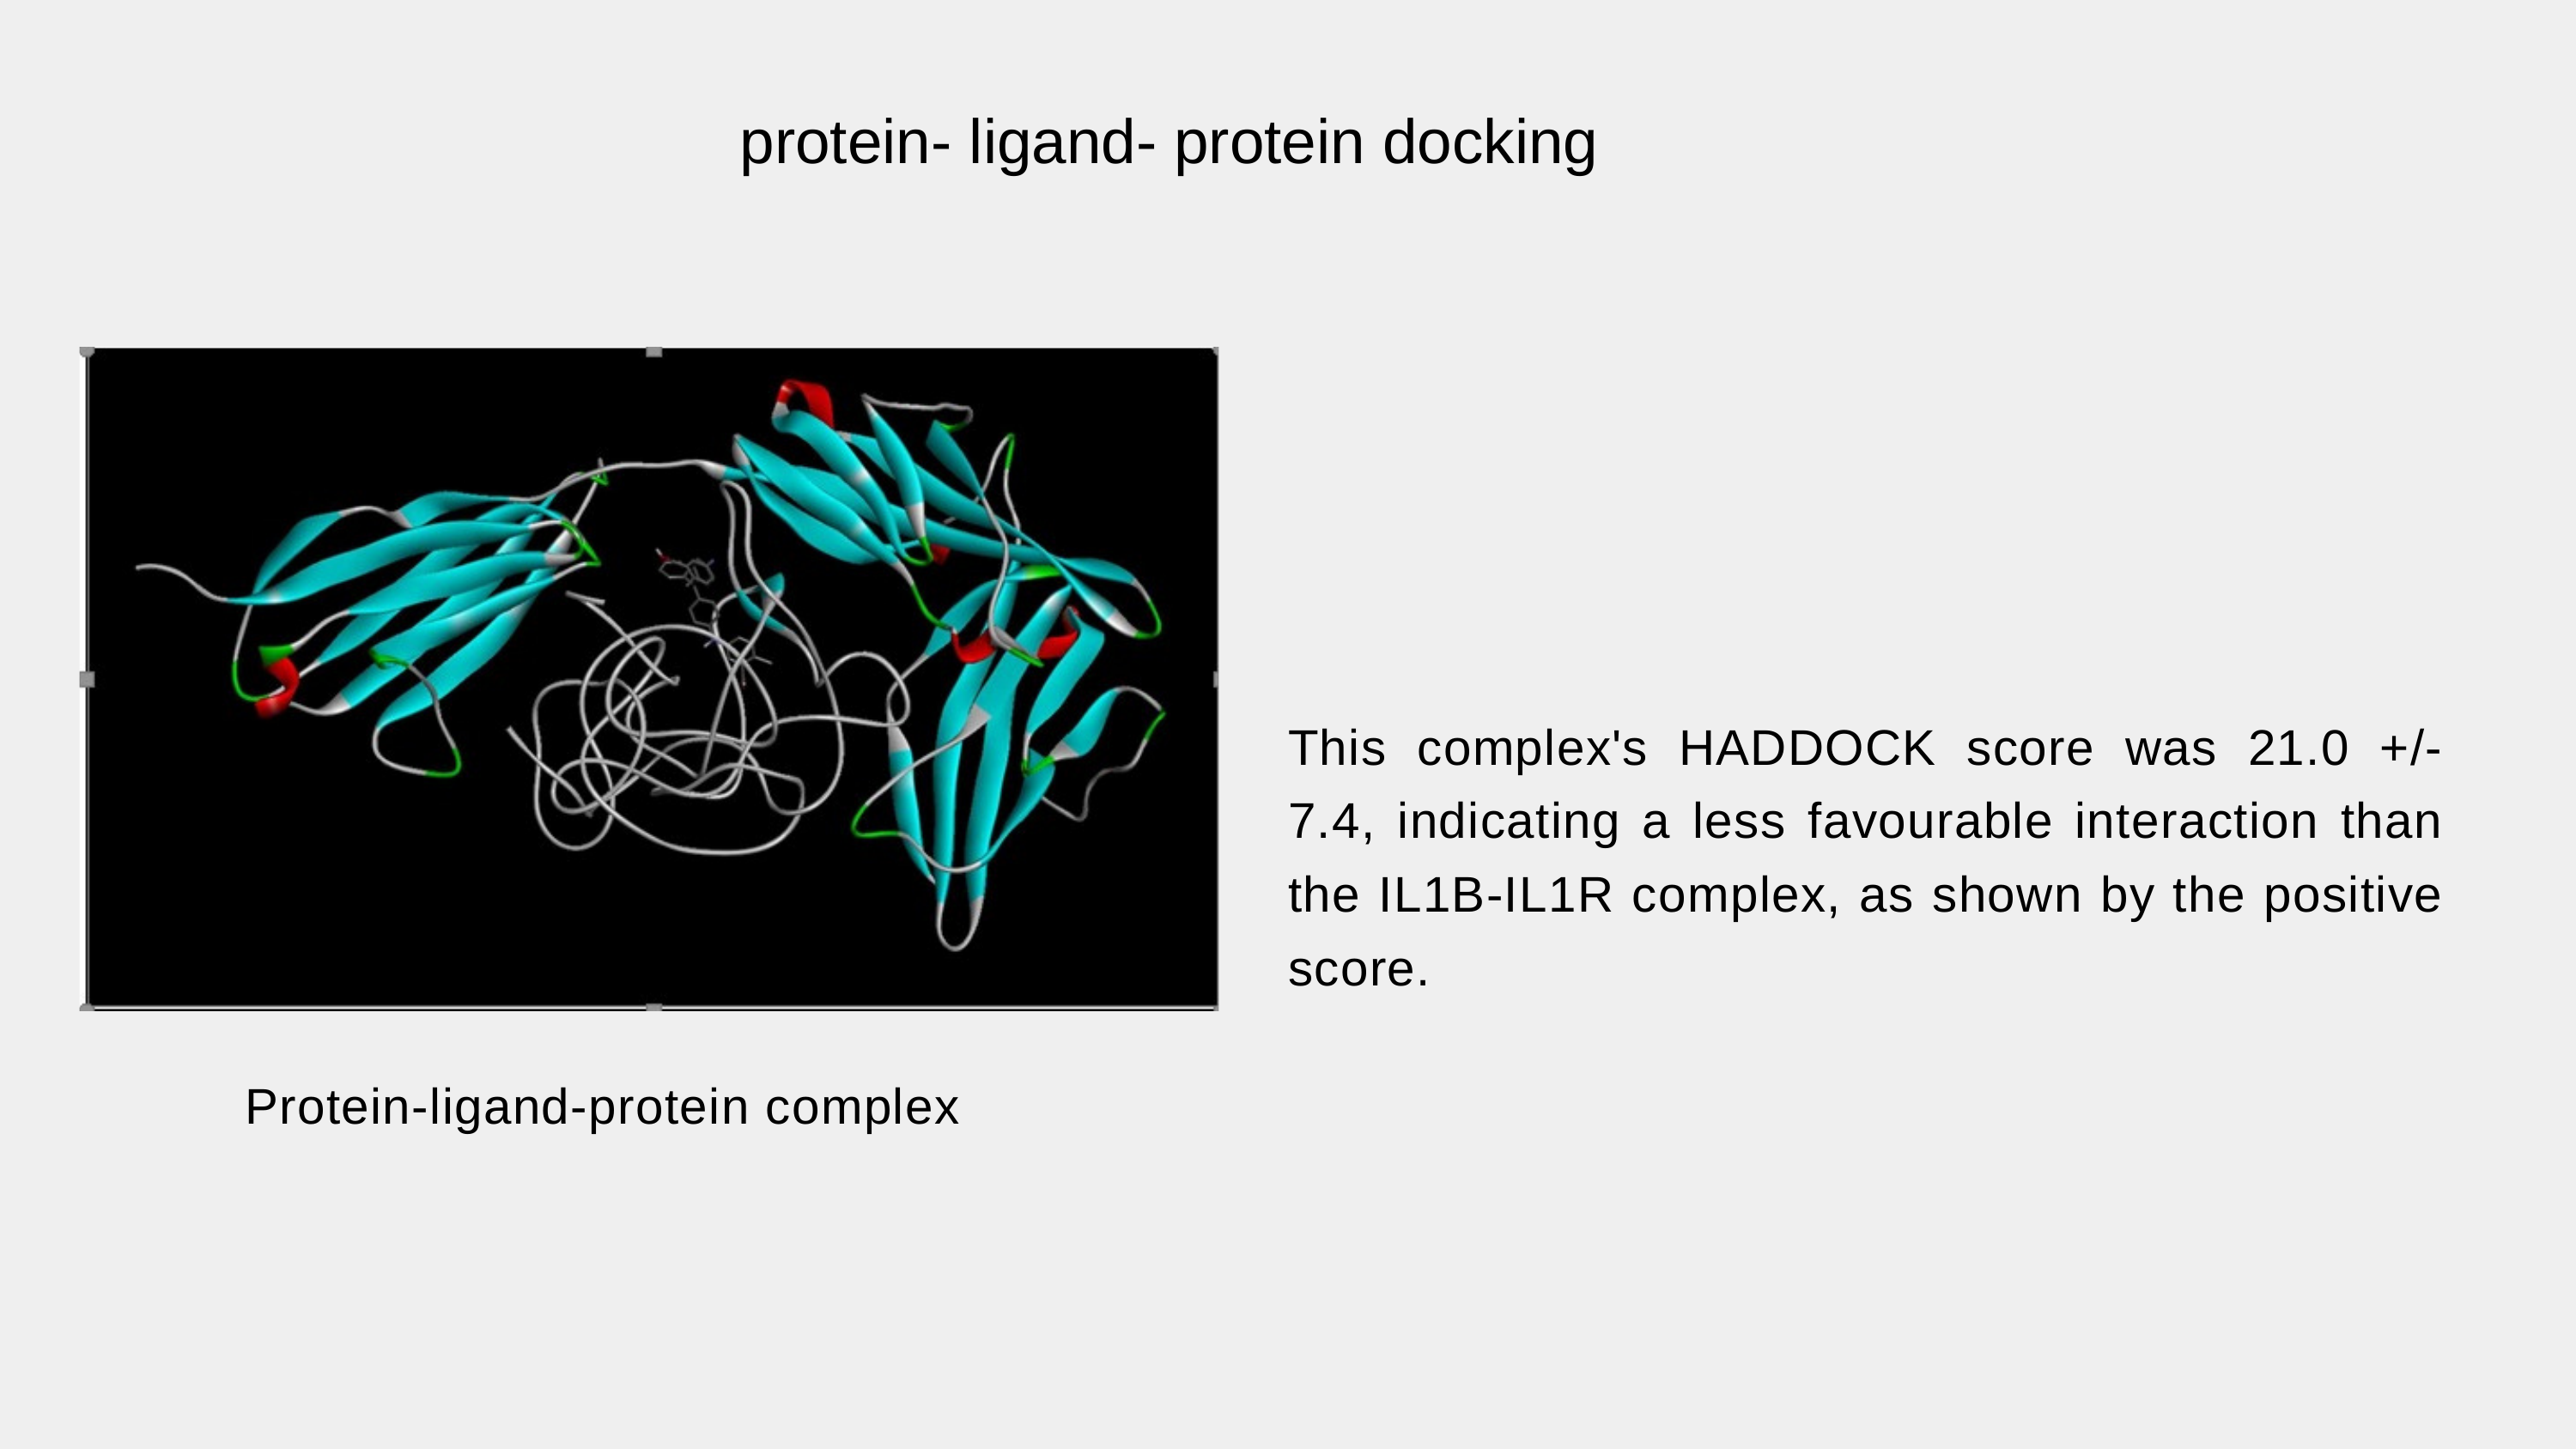

protein- ligand- protein docking

This complex's HADDOCK score was 21.0 +/- 7.4, indicating a less favourable interaction than the IL1B-IL1R complex, as shown by the positive score.
Protein-ligand-protein complex